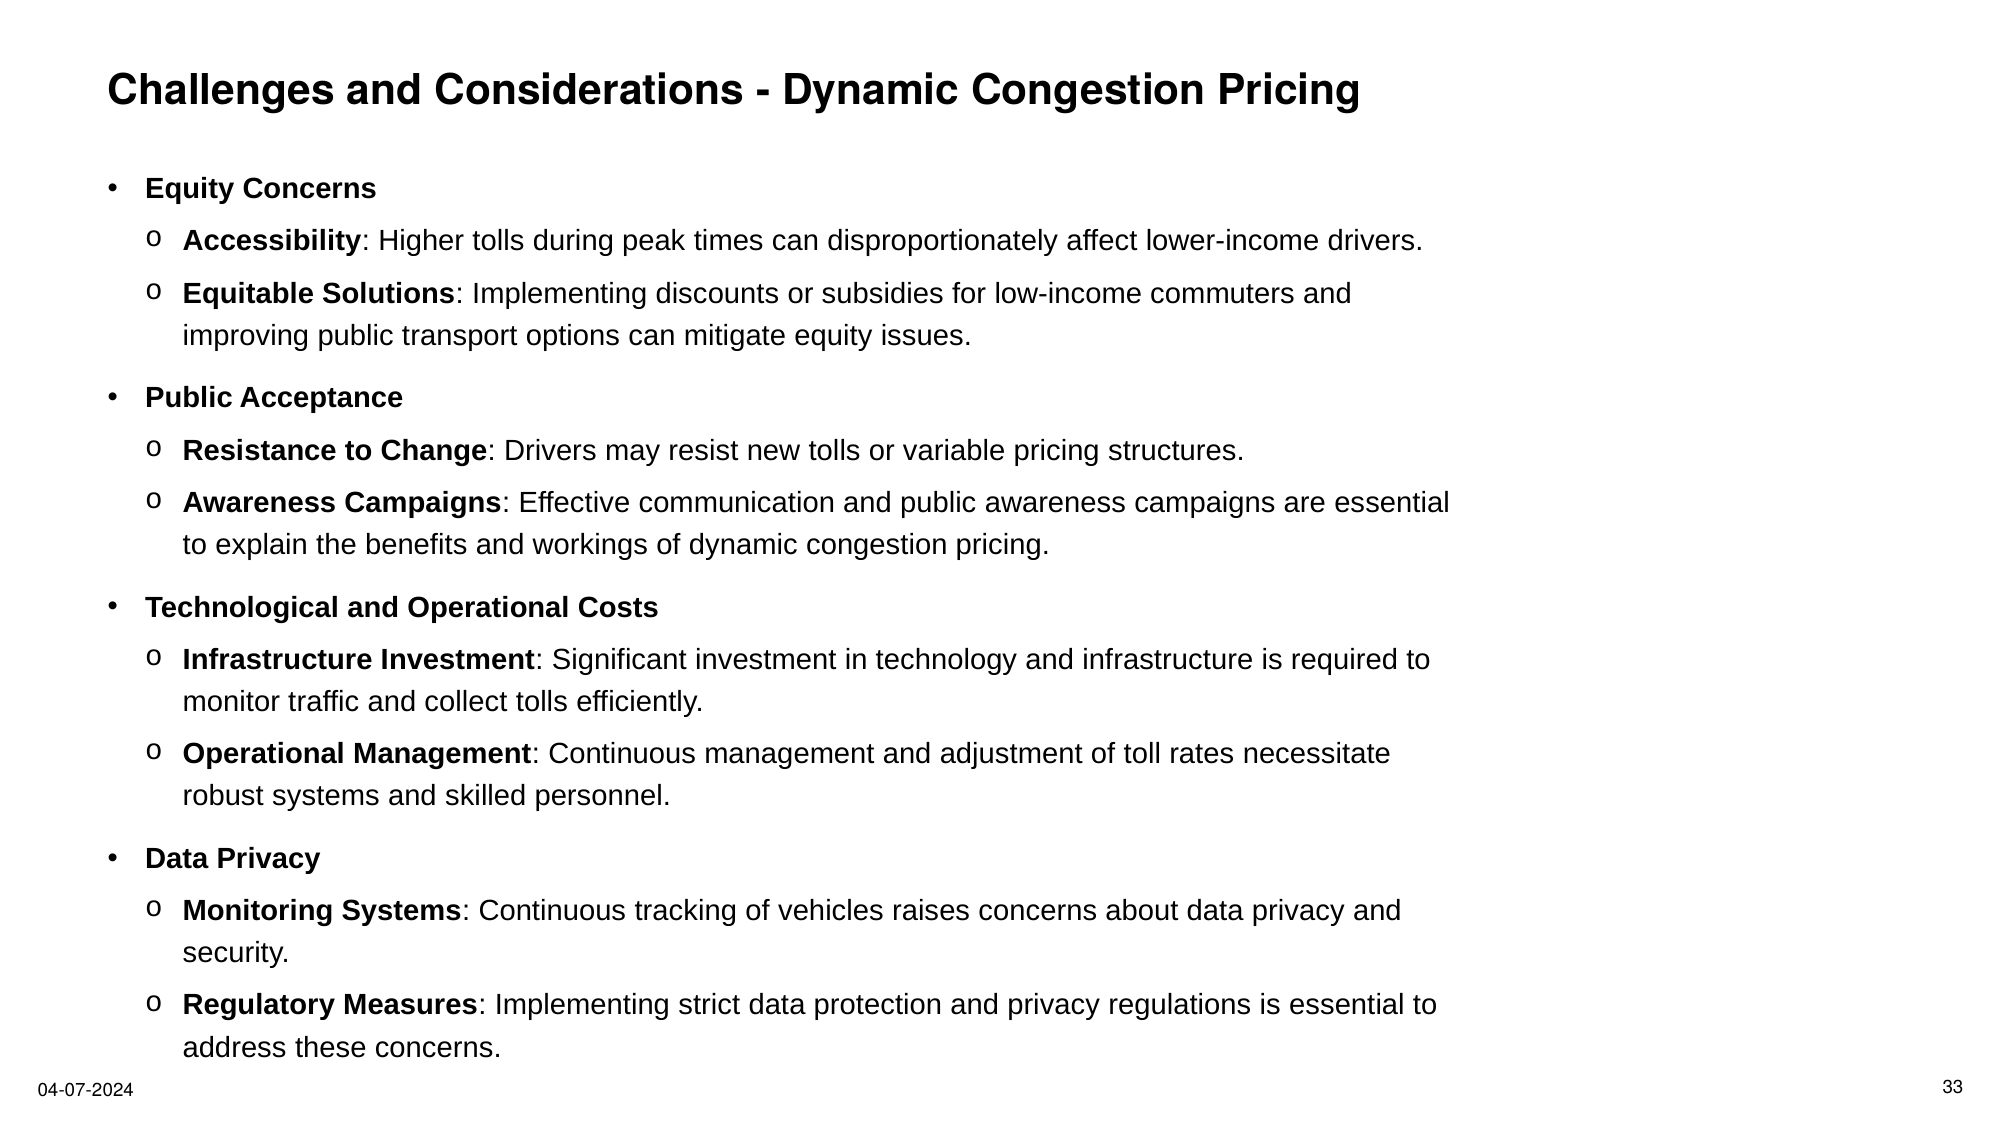

# Challenges and Considerations - Dynamic Congestion Pricing
Equity Concerns
Accessibility: Higher tolls during peak times can disproportionately affect lower-income drivers.
Equitable Solutions: Implementing discounts or subsidies for low-income commuters and improving public transport options can mitigate equity issues.
Public Acceptance
Resistance to Change: Drivers may resist new tolls or variable pricing structures.
Awareness Campaigns: Effective communication and public awareness campaigns are essential to explain the benefits and workings of dynamic congestion pricing.
Technological and Operational Costs
Infrastructure Investment: Significant investment in technology and infrastructure is required to monitor traffic and collect tolls efficiently.
Operational Management: Continuous management and adjustment of toll rates necessitate robust systems and skilled personnel.
Data Privacy
Monitoring Systems: Continuous tracking of vehicles raises concerns about data privacy and security.
Regulatory Measures: Implementing strict data protection and privacy regulations is essential to address these concerns.
04-07-2024

33